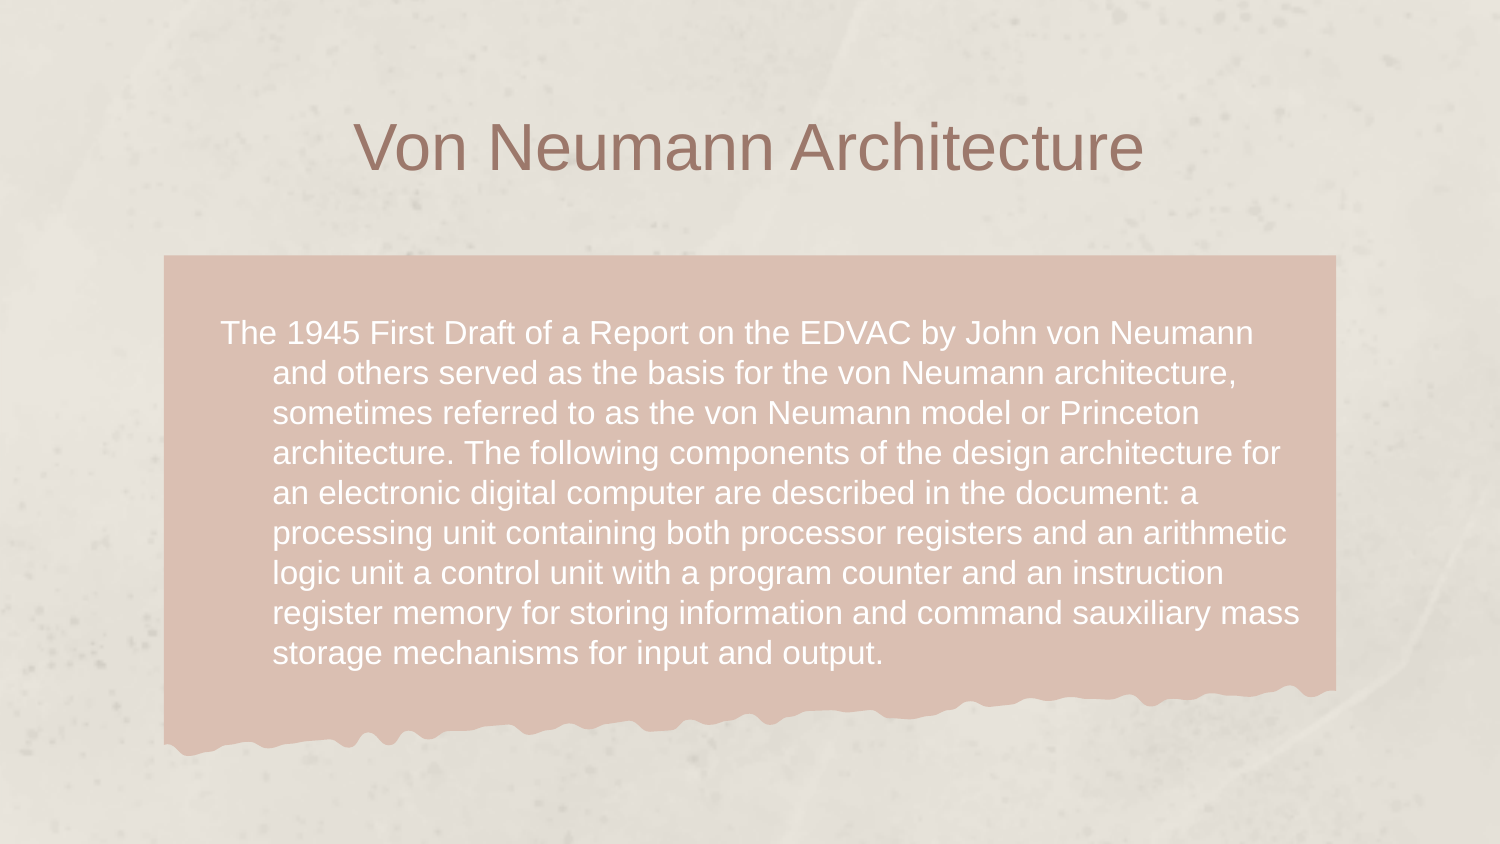

# Von Neumann Architecture
The 1945 First Draft of a Report on the EDVAC by John von Neumann and others served as the basis for the von Neumann architecture, sometimes referred to as the von Neumann model or Princeton architecture. The following components of the design architecture for an electronic digital computer are described in the document: a processing unit containing both processor registers and an arithmetic logic unit a control unit with a program counter and an instruction register memory for storing information and command sauxiliary mass storage mechanisms for input and output.